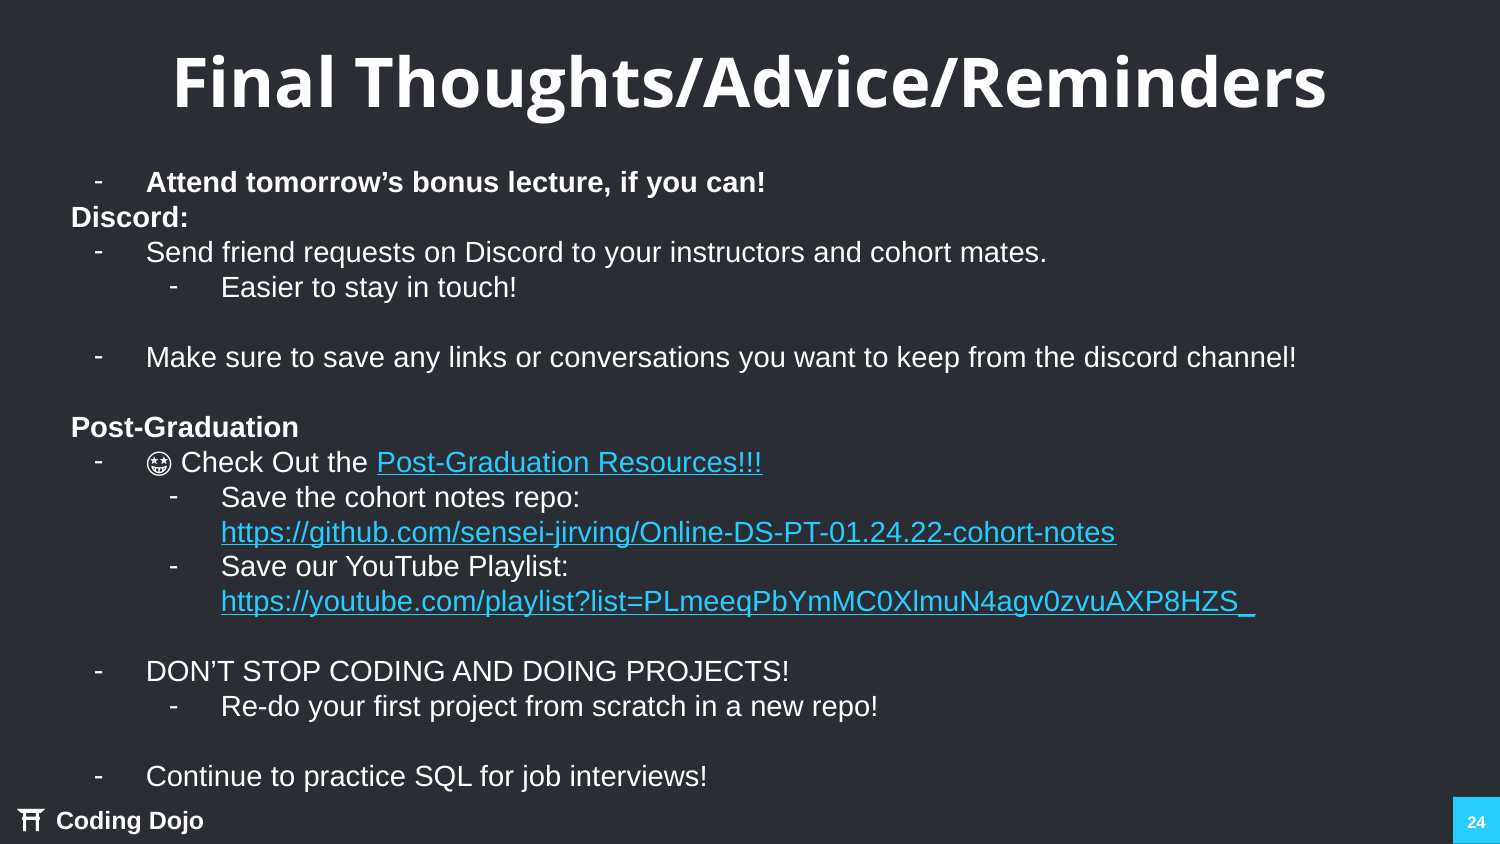

# Final Thoughts/Advice/Reminders
Attend tomorrow’s bonus lecture, if you can!
Discord:
Send friend requests on Discord to your instructors and cohort mates.
Easier to stay in touch!
Make sure to save any links or conversations you want to keep from the discord channel!

Post-Graduation
🤩 Check Out the Post-Graduation Resources!!!
Save the cohort notes repo: https://github.com/sensei-jirving/Online-DS-PT-01.24.22-cohort-notes
Save our YouTube Playlist: https://youtube.com/playlist?list=PLmeeqPbYmMC0XlmuN4agv0zvuAXP8HZS_

DON’T STOP CODING AND DOING PROJECTS!
Re-do your first project from scratch in a new repo!

Continue to practice SQL for job interviews!